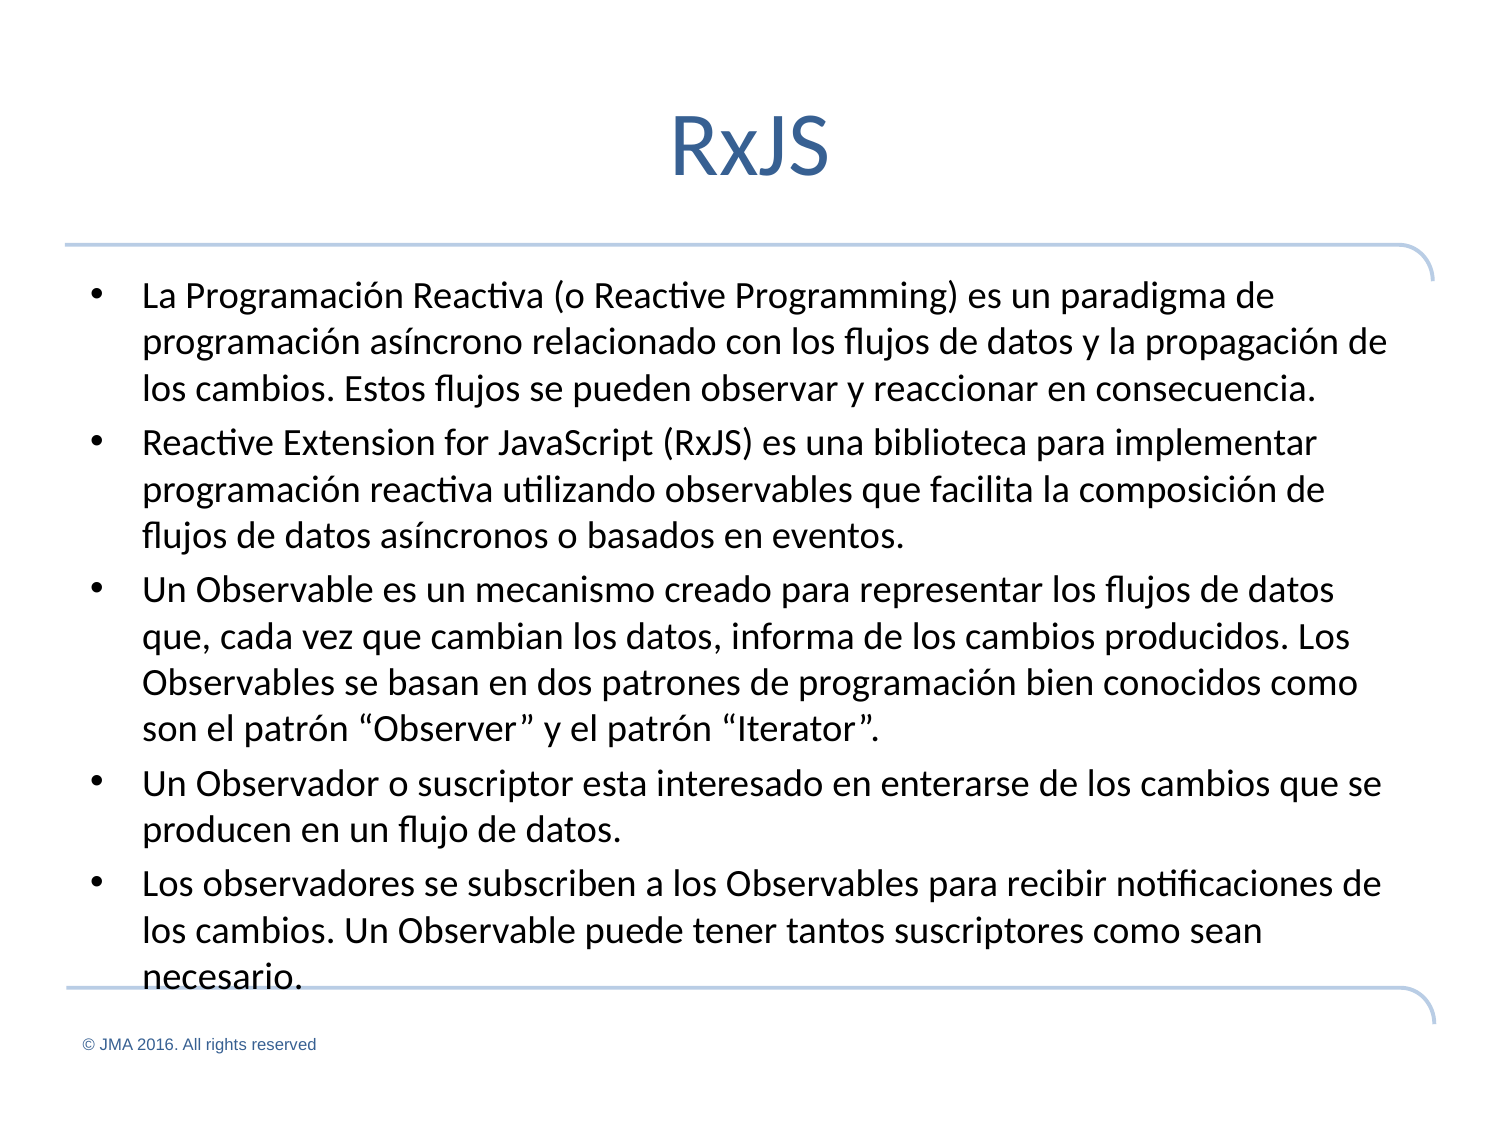

# RxJS
La Programación Reactiva (o Reactive Programming) es un paradigma de programación asíncrono relacionado con los flujos de datos y la propagación de los cambios. Estos flujos se pueden observar y reaccionar en consecuencia.
Reactive Extension for JavaScript (RxJS) es una biblioteca para implementar programación reactiva utilizando observables que facilita la composición de flujos de datos asíncronos o basados en eventos.
Un Observable es un mecanismo creado para representar los flujos de datos que, cada vez que cambian los datos, informa de los cambios producidos. Los Observables se basan en dos patrones de programación bien conocidos como son el patrón “Observer” y el patrón “Iterator”.
Un Observador o suscriptor esta interesado en enterarse de los cambios que se producen en un flujo de datos.
Los observadores se subscriben a los Observables para recibir notificaciones de los cambios. Un Observable puede tener tantos suscriptores como sean necesario.